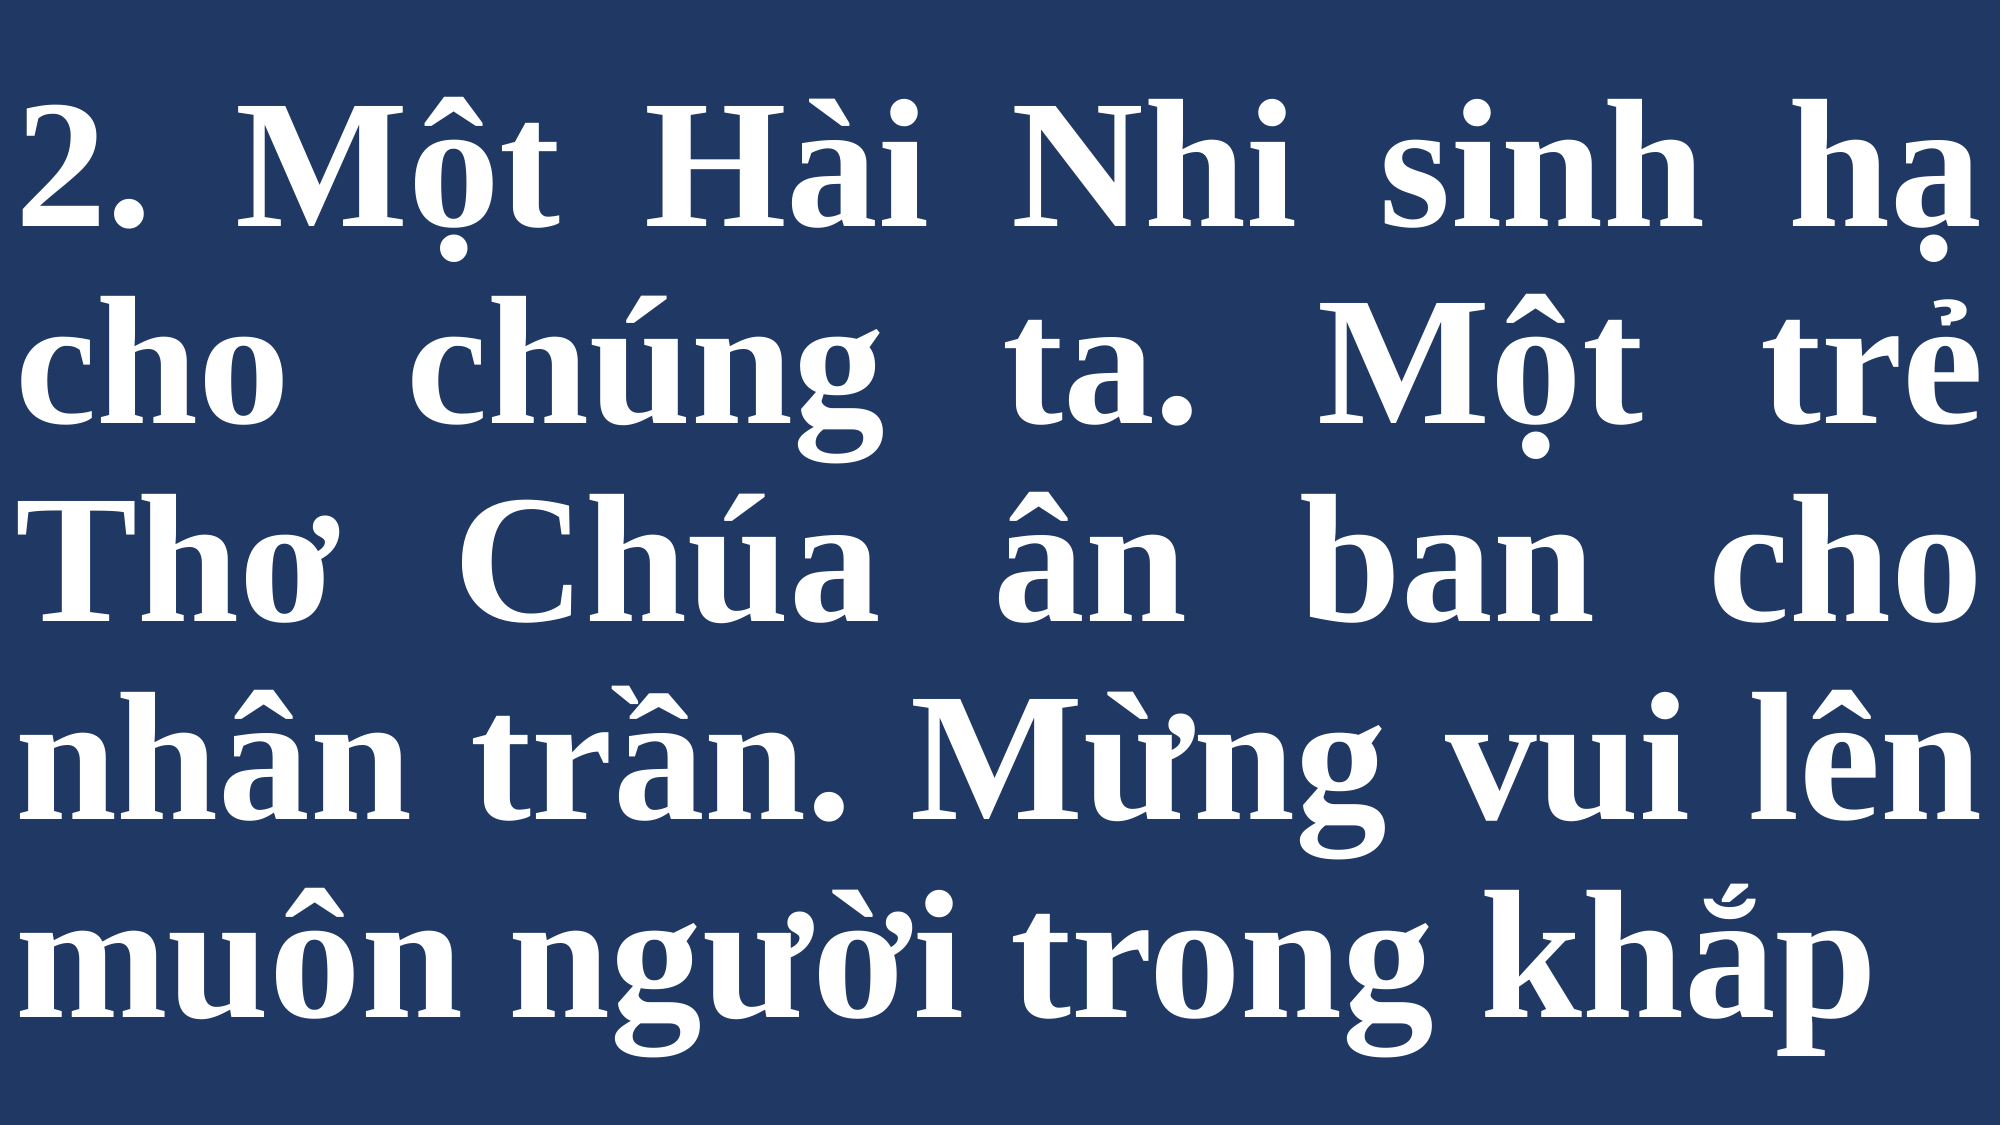

# 2. Một Hài Nhi sinh hạ cho chúng ta. Một trẻ Thơ Chúa ân ban cho nhân trần. Mừng vui lên muôn người trong khắp